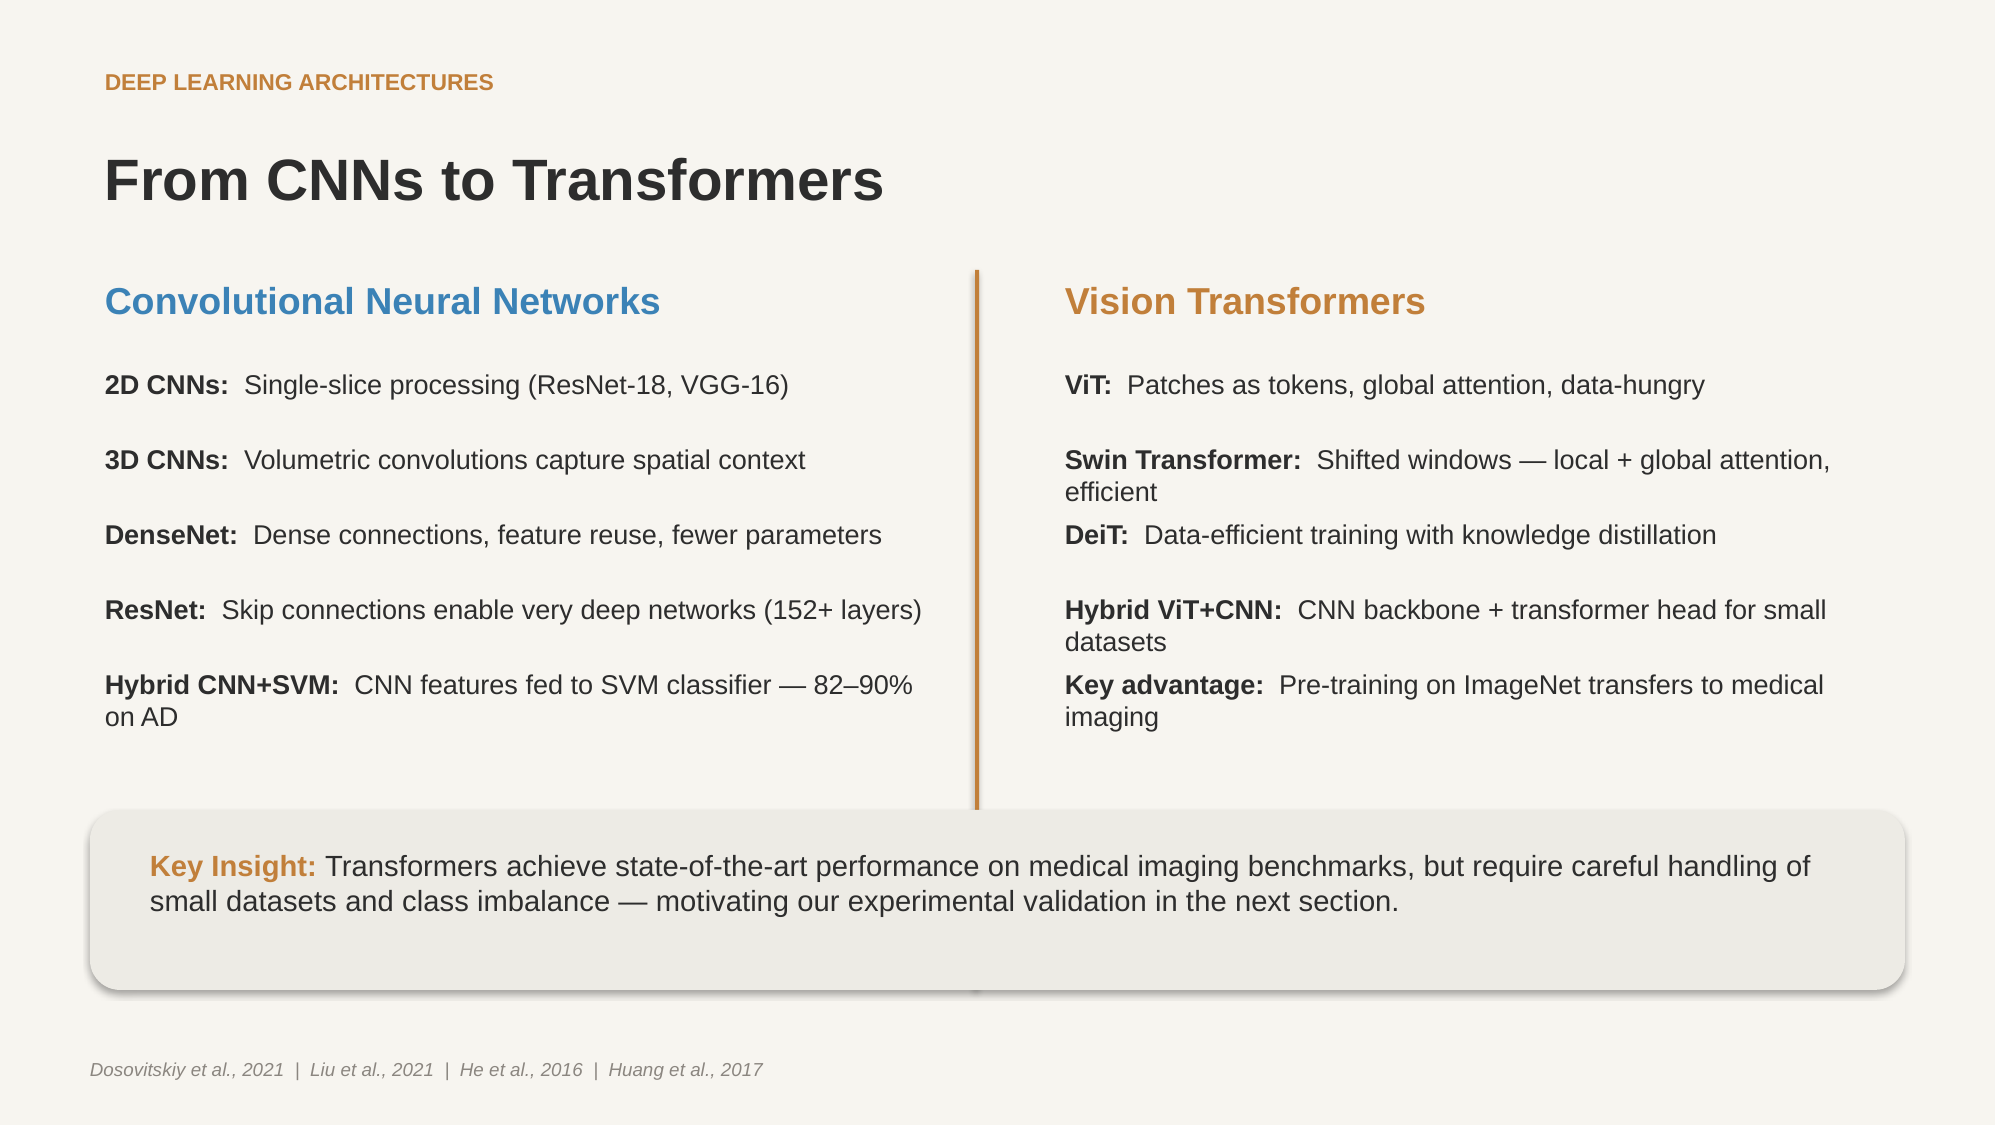

DEEP LEARNING ARCHITECTURES
From CNNs to Transformers
Convolutional Neural Networks

Vision Transformers
2D CNNs:  Single-slice processing (ResNet-18, VGG-16)
ViT:  Patches as tokens, global attention, data-hungry
3D CNNs:  Volumetric convolutions capture spatial context
Swin Transformer:  Shifted windows — local + global attention, efficient
DenseNet:  Dense connections, feature reuse, fewer parameters
DeiT:  Data-efficient training with knowledge distillation
ResNet:  Skip connections enable very deep networks (152+ layers)
Hybrid ViT+CNN:  CNN backbone + transformer head for small datasets
Hybrid CNN+SVM:  CNN features fed to SVM classifier — 82–90% on AD
Key advantage:  Pre-training on ImageNet transfers to medical imaging

Key Insight: Transformers achieve state-of-the-art performance on medical imaging benchmarks, but require careful handling of small datasets and class imbalance — motivating our experimental validation in the next section.
Dosovitskiy et al., 2021  |  Liu et al., 2021  |  He et al., 2016  |  Huang et al., 2017